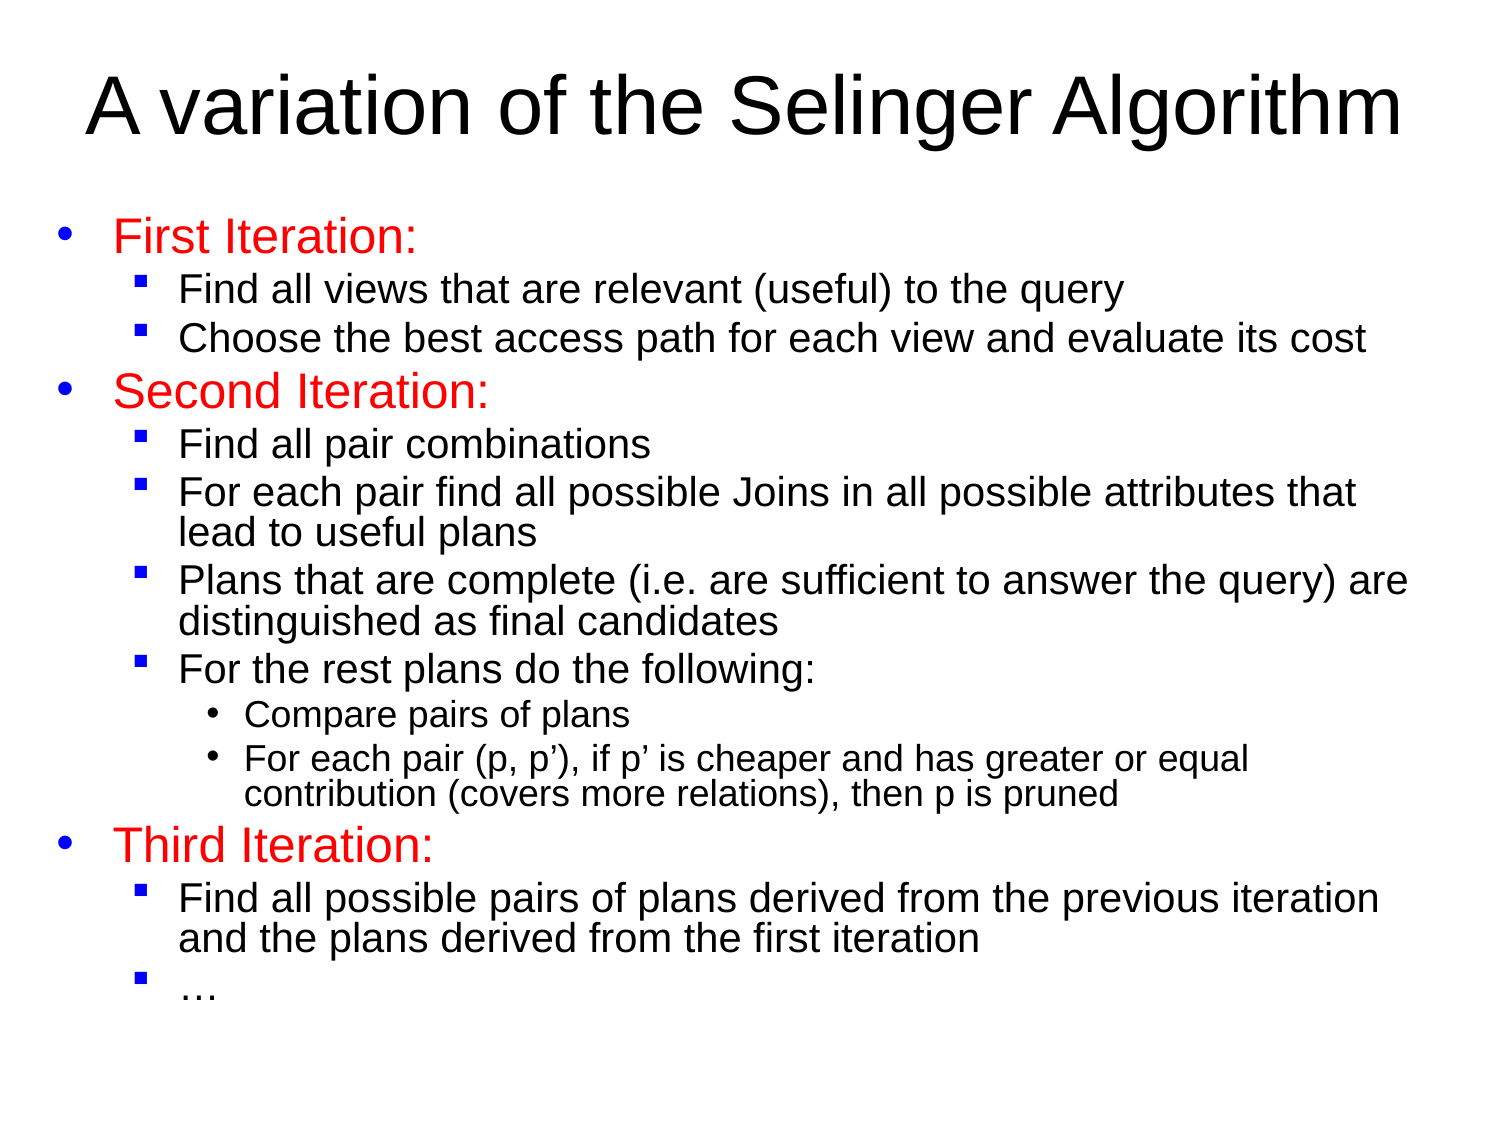

# A variation of the Selinger Algorithm
First Iteration:
Find all views that are relevant (useful) to the query
Choose the best access path for each view and evaluate its cost
Second Iteration:
Find all pair combinations
For each pair find all possible Joins in all possible attributes that lead to useful plans
Plans that are complete (i.e. are sufficient to answer the query) are distinguished as final candidates
For the rest plans do the following:
Compare pairs of plans
For each pair (p, p’), if p’ is cheaper and has greater or equal contribution (covers more relations), then p is pruned
Third Iteration:
Find all possible pairs of plans derived from the previous iteration and the plans derived from the first iteration
…